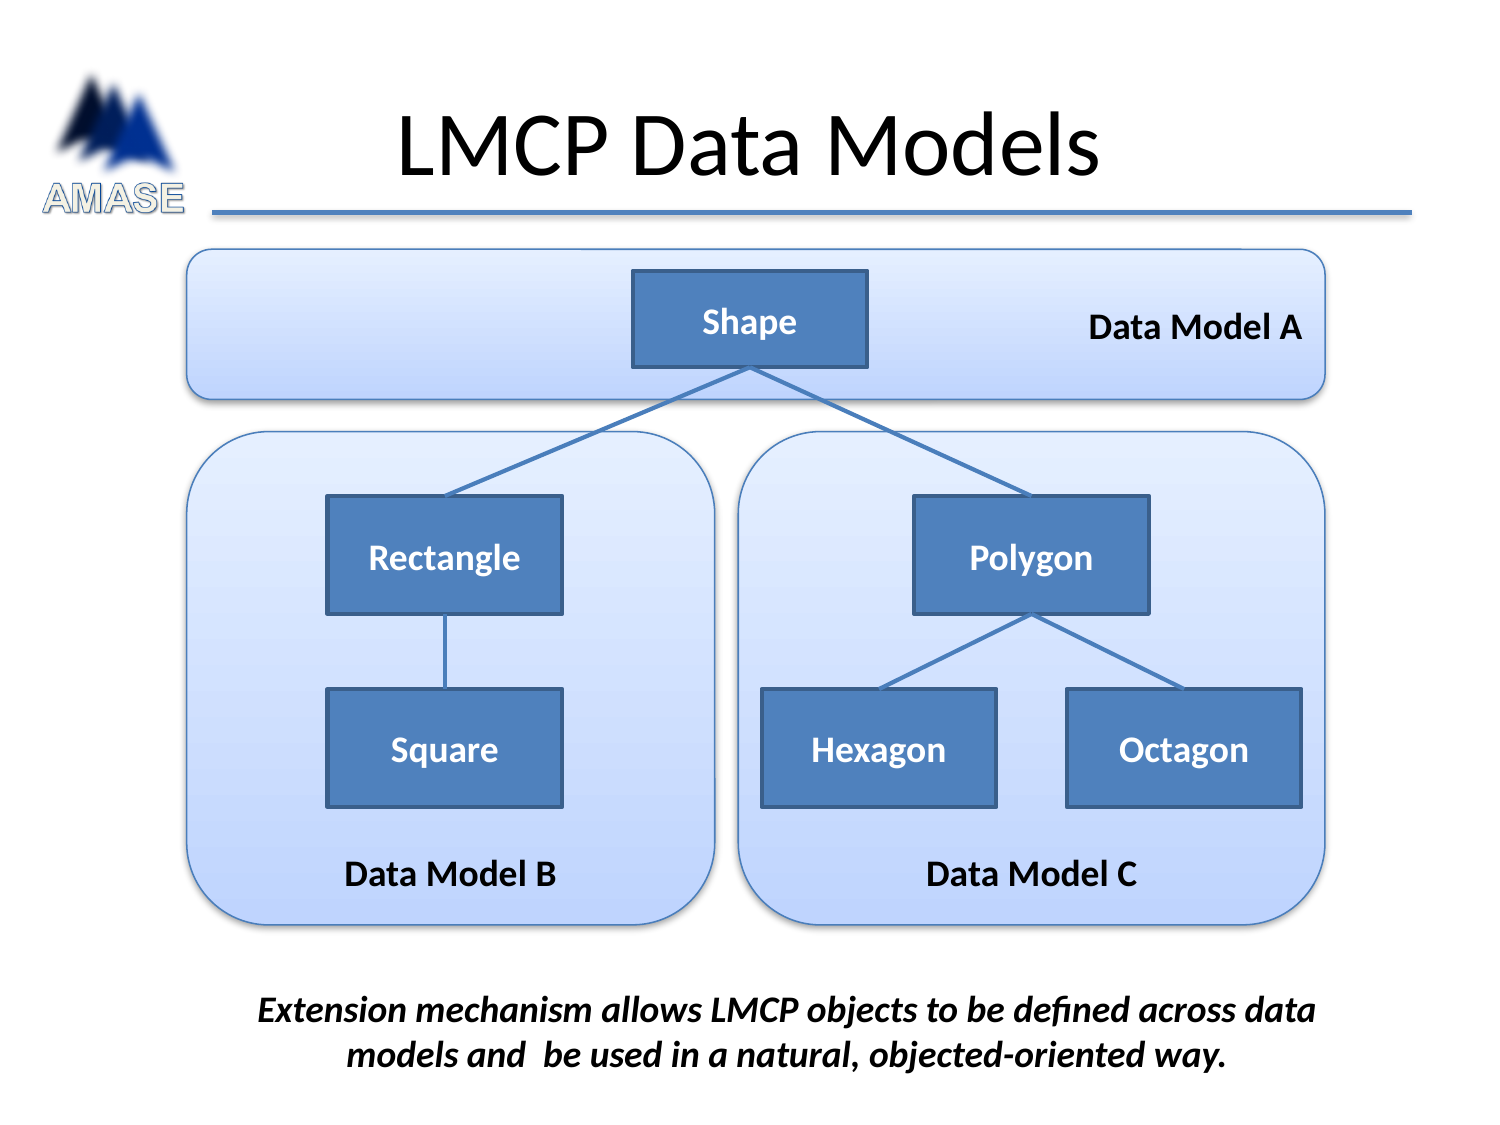

# LMCP Data Models
Data Model A
Shape
Data Model B
Data Model C
Rectangle
Polygon
Square
Hexagon
Octagon
Extension mechanism allows LMCP objects to be defined across data models and  be used in a natural, objected-oriented way.